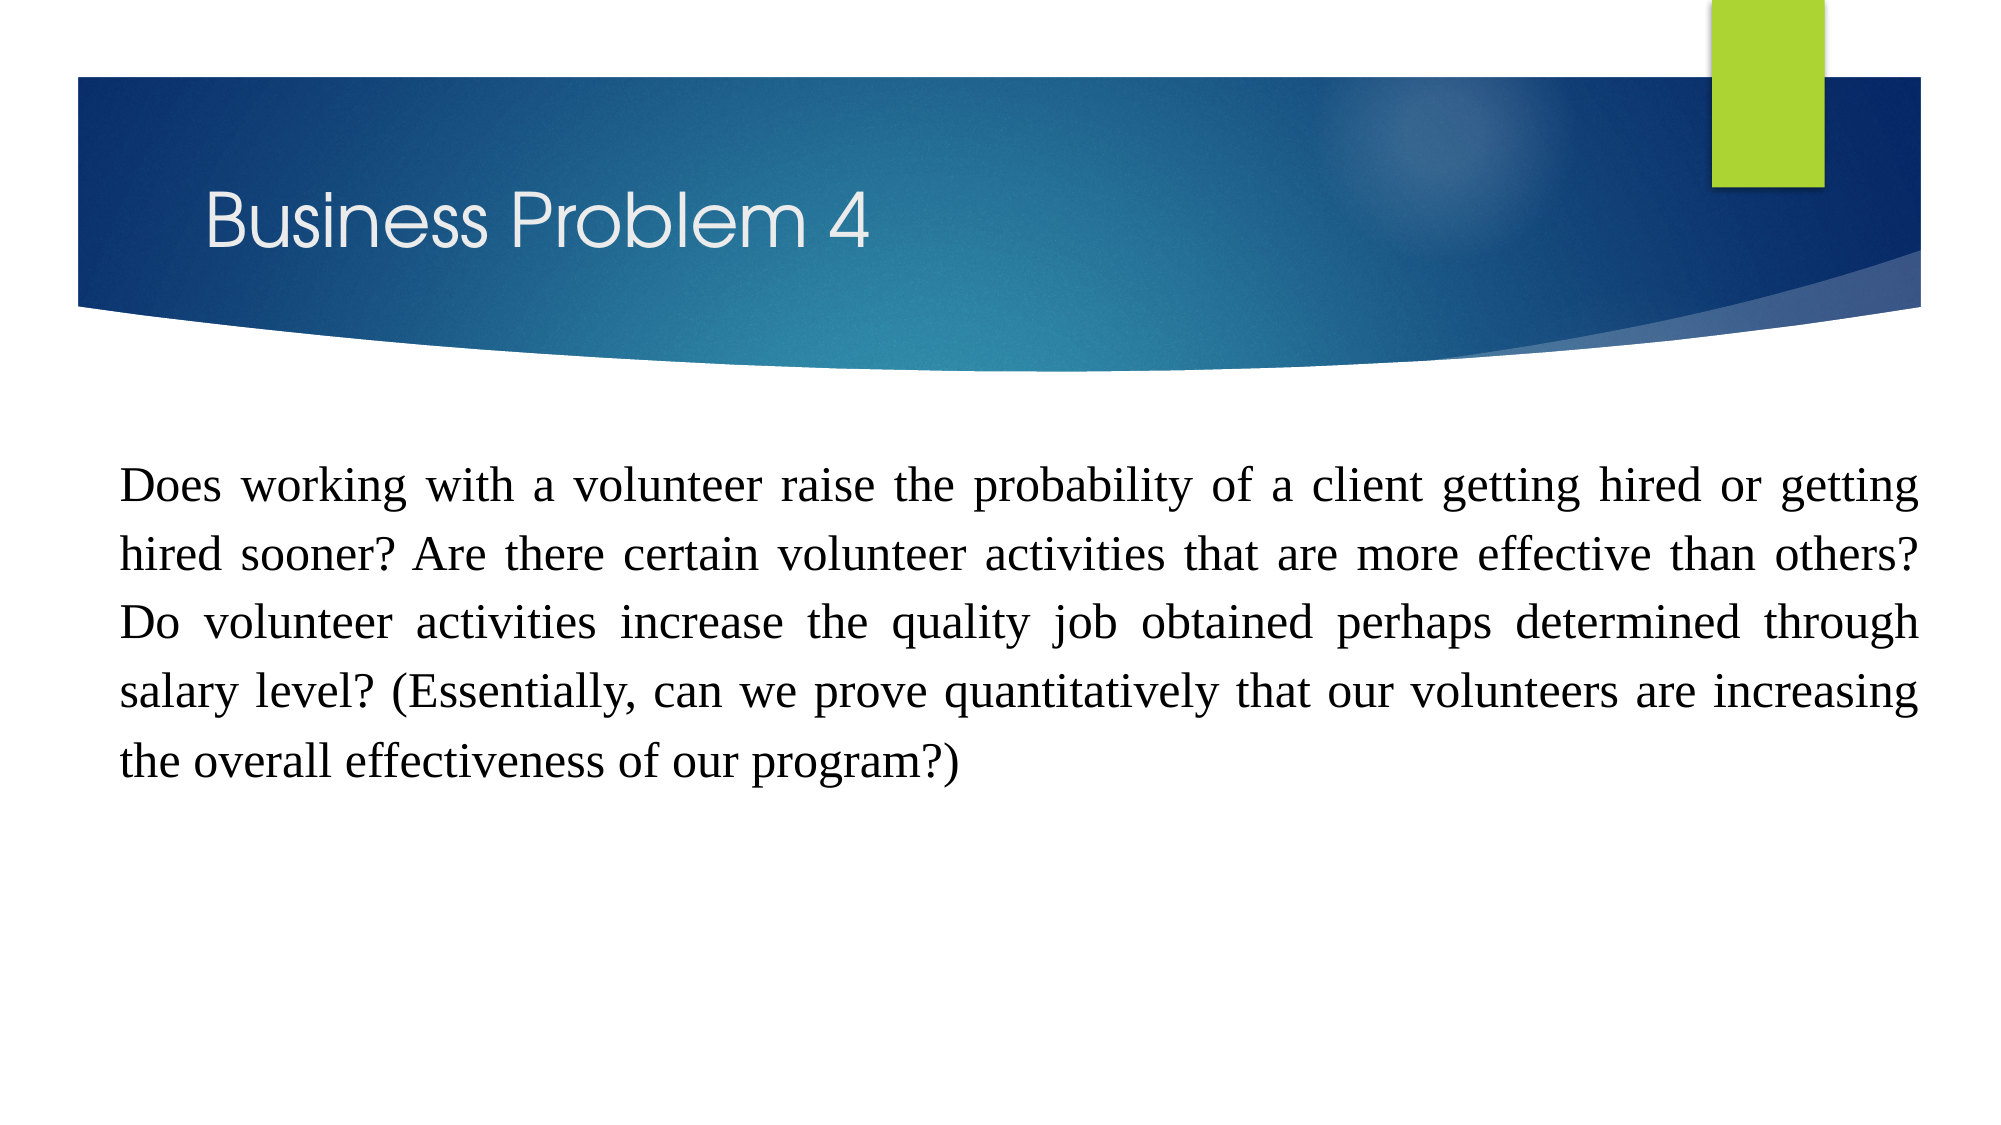

# Business Problem 4
Does working with a volunteer raise the probability of a client getting hired or getting hired sooner? Are there certain volunteer activities that are more effective than others? Do volunteer activities increase the quality job obtained perhaps determined through salary level? (Essentially, can we prove quantitatively that our volunteers are increasing the overall effectiveness of our program?)